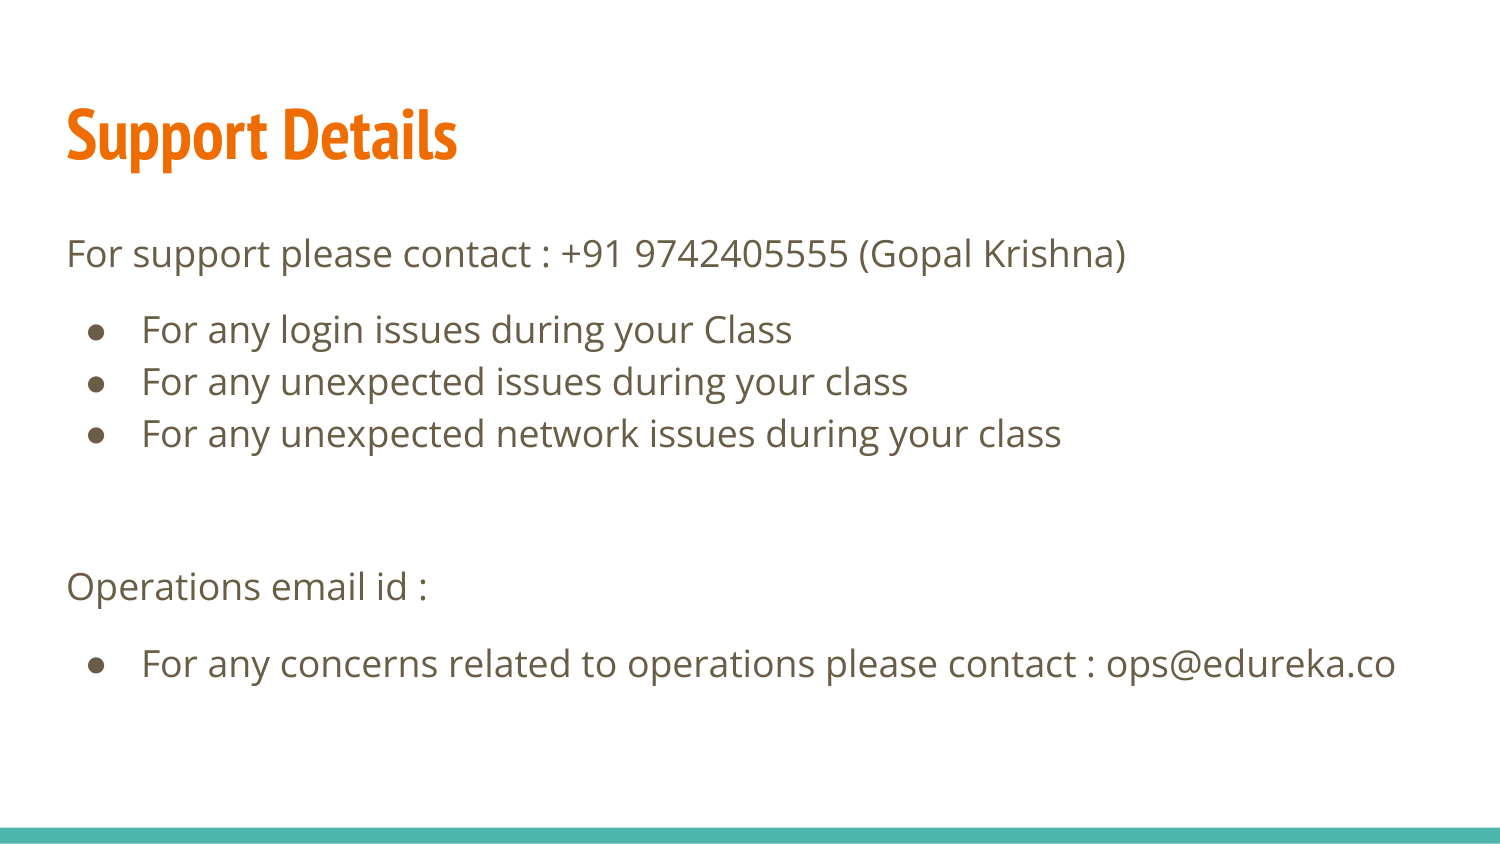

# Support Details
For support please contact : +91 9742405555 (Gopal Krishna)
For any login issues during your Class
For any unexpected issues during your class
For any unexpected network issues during your class

Operations email id :
For any concerns related to operations please contact : ops@edureka.co